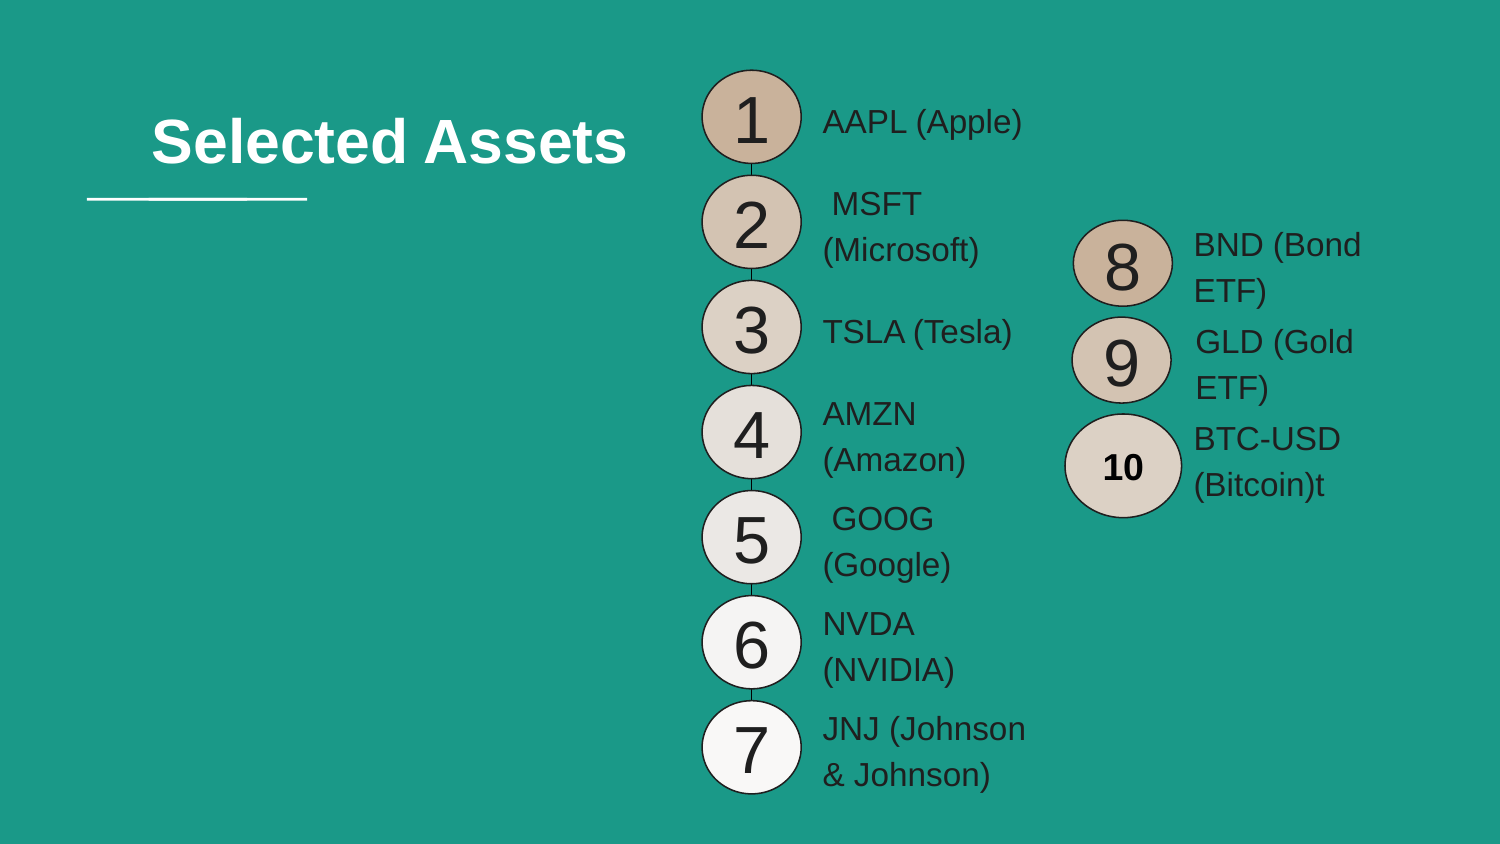

1
AAPL (Apple)
2
 MSFT (Microsoft)
3
TSLA (Tesla)
4
AMZN (Amazon)
5
 GOOG (Google)
6
NVDA (NVIDIA)
7
JNJ (Johnson & Johnson)
# Selected Assets
8
BND (Bond ETF)
9
GLD (Gold ETF)
10
BTC-USD (Bitcoin)t